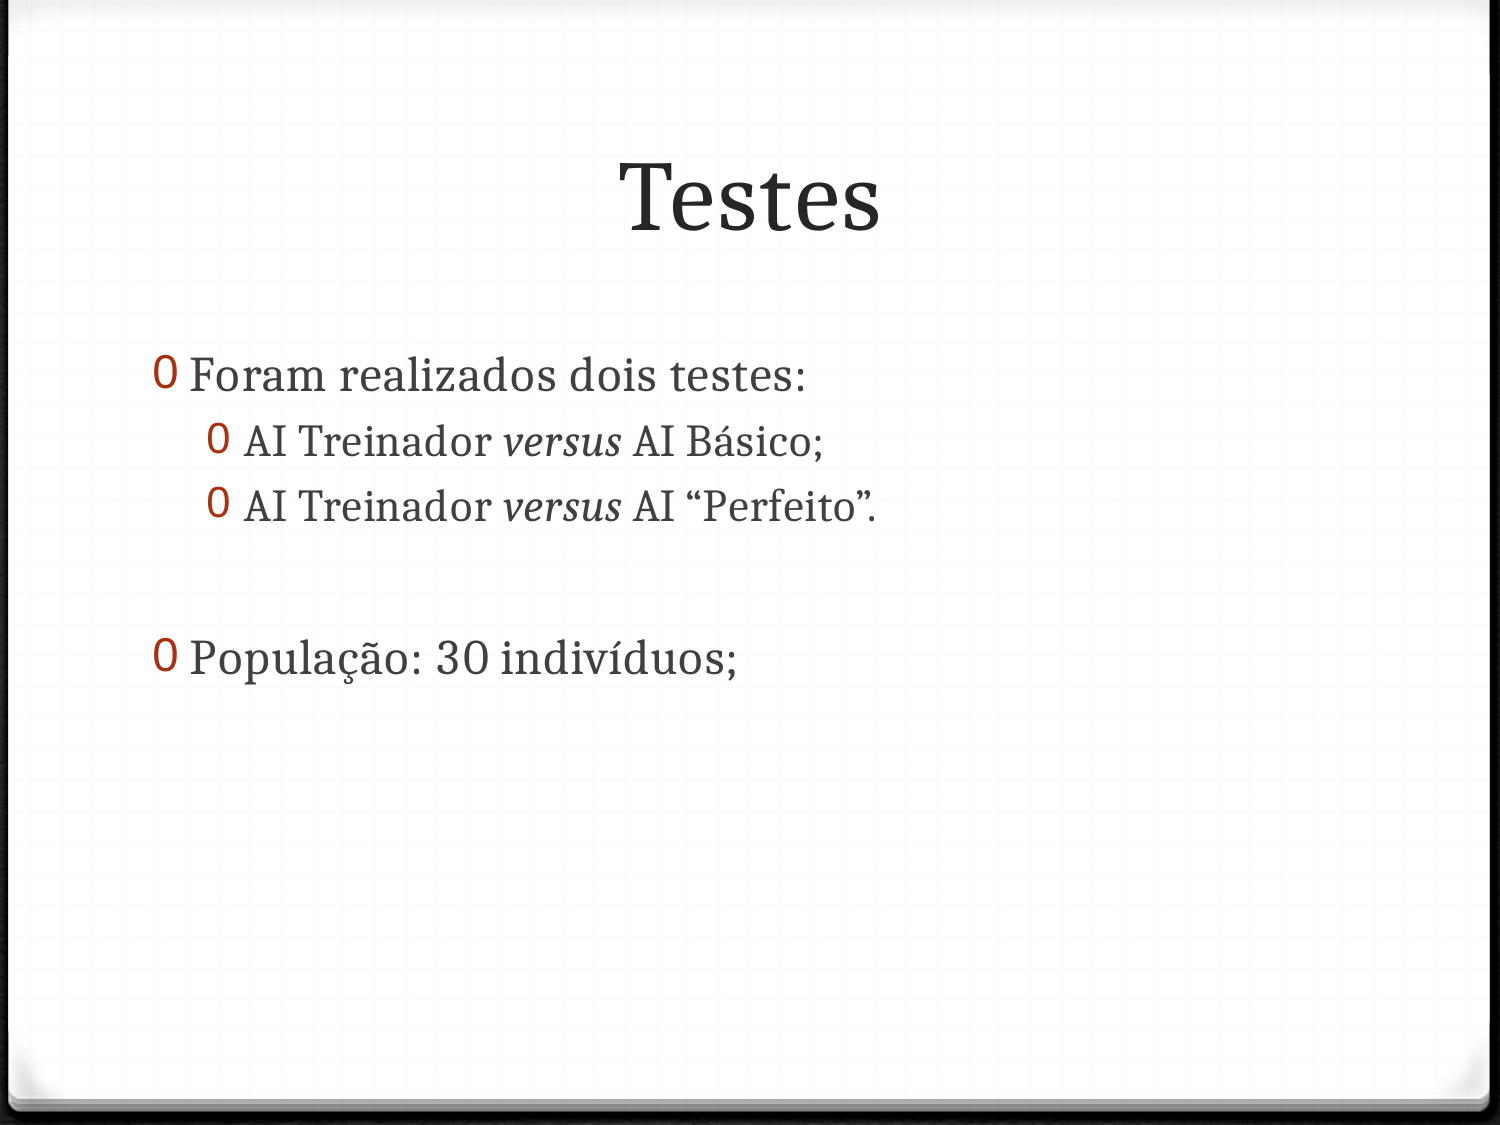

# Testes
Foram realizados dois testes:
AI Treinador versus AI Básico;
AI Treinador versus AI “Perfeito”.

População: 30 indivíduos;